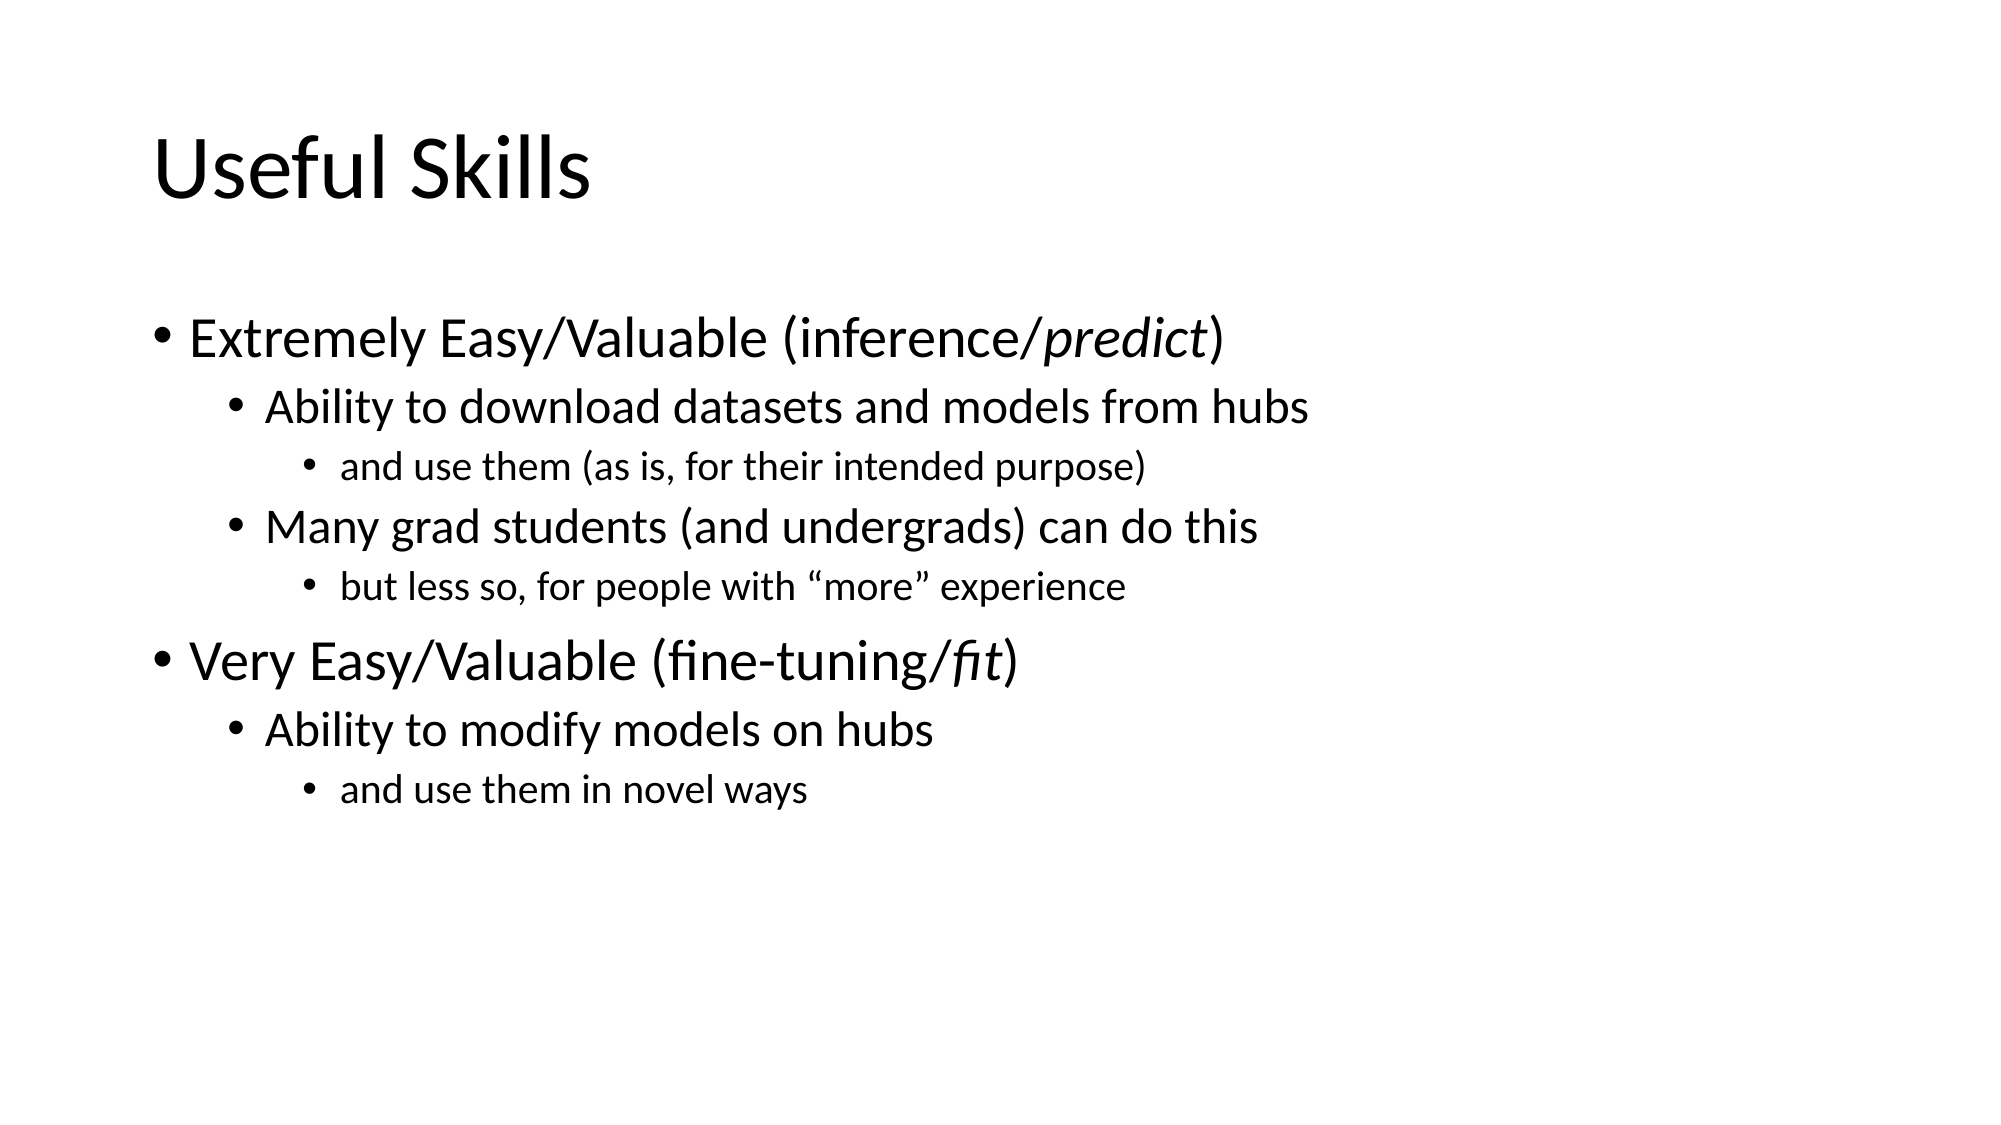

# Useful Skills
Extremely Easy/Valuable (inference/predict)
Ability to download datasets and models from hubs
and use them (as is, for their intended purpose)
Many grad students (and undergrads) can do this
but less so, for people with “more” experience
Very Easy/Valuable (fine-tuning/fit)
Ability to modify models on hubs
and use them in novel ways